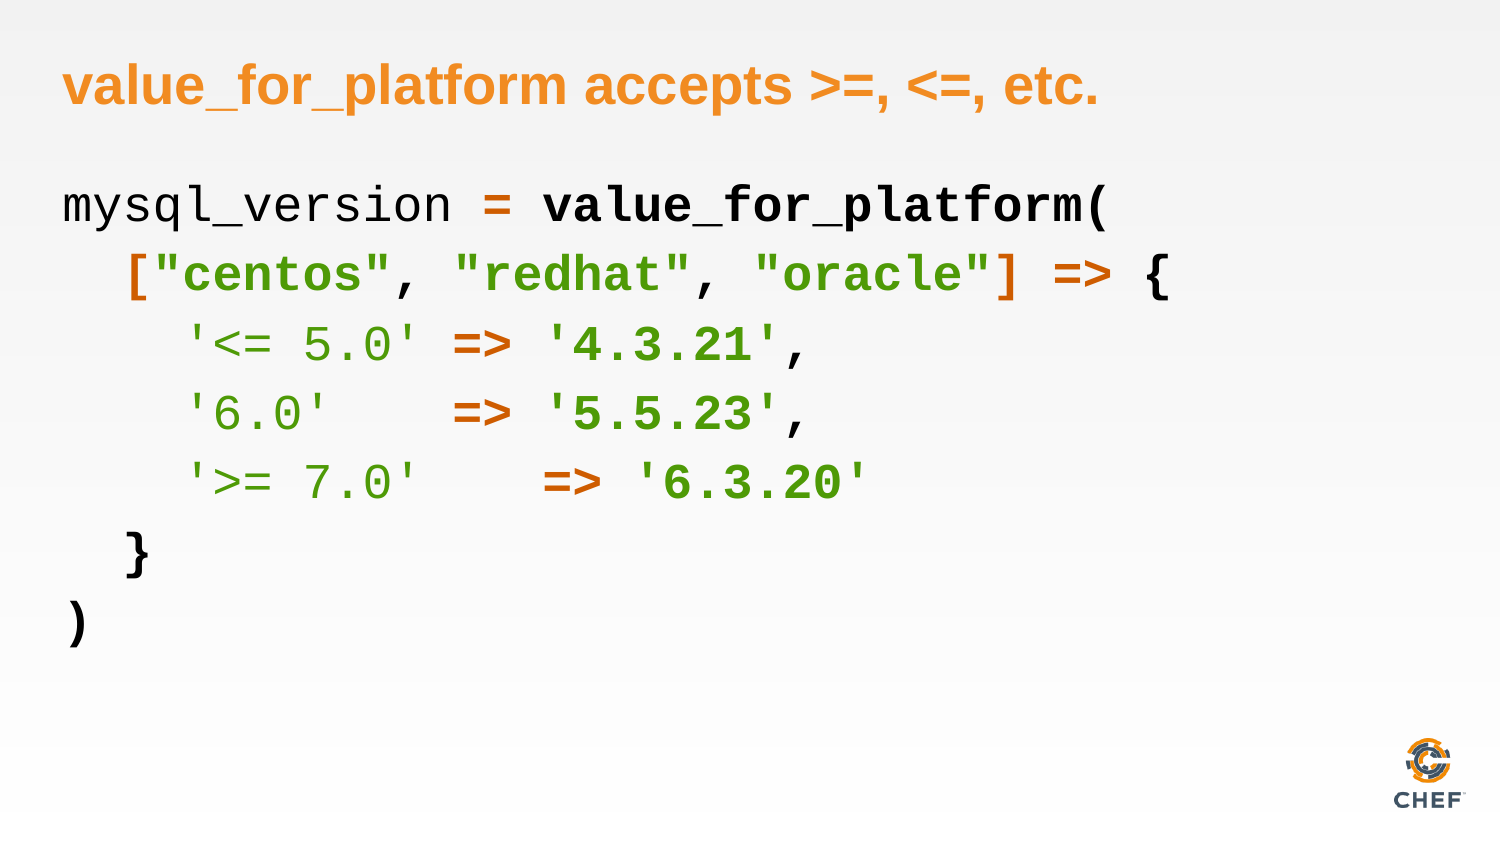

# value_for_platform accepts >=, <=, etc.
mysql_version = value_for_platform(
  ["centos", "redhat", "oracle"] => {
    '<= 5.0' => '4.3.21',
    '6.0'    => '5.5.23',
    '>= 7.0'    => '6.3.20'
  }
)